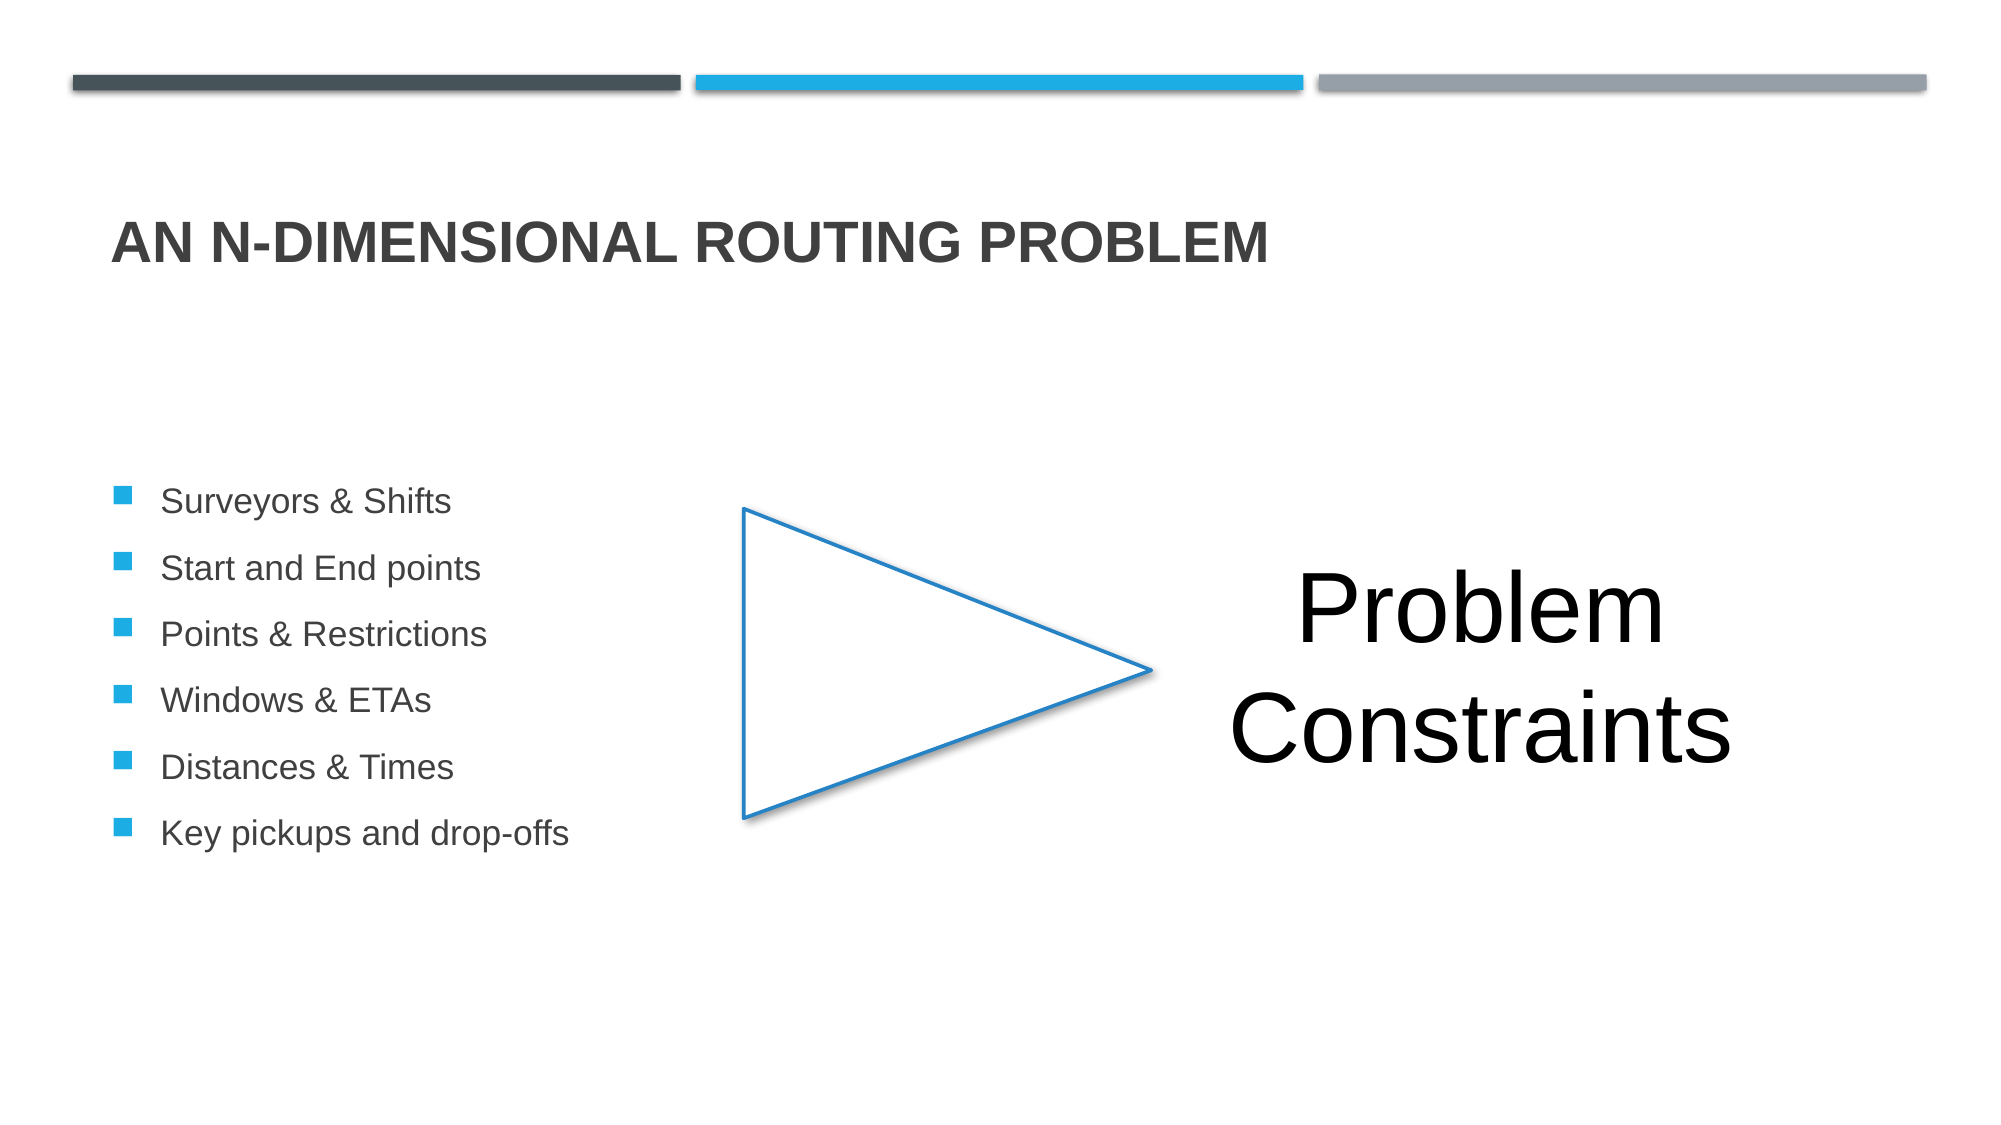

# An N-dimensional routing problem
Surveyors & Shifts
Start and End points
Points & Restrictions
Windows & ETAs
Distances & Times
Key pickups and drop-offs

Problem
Constraints